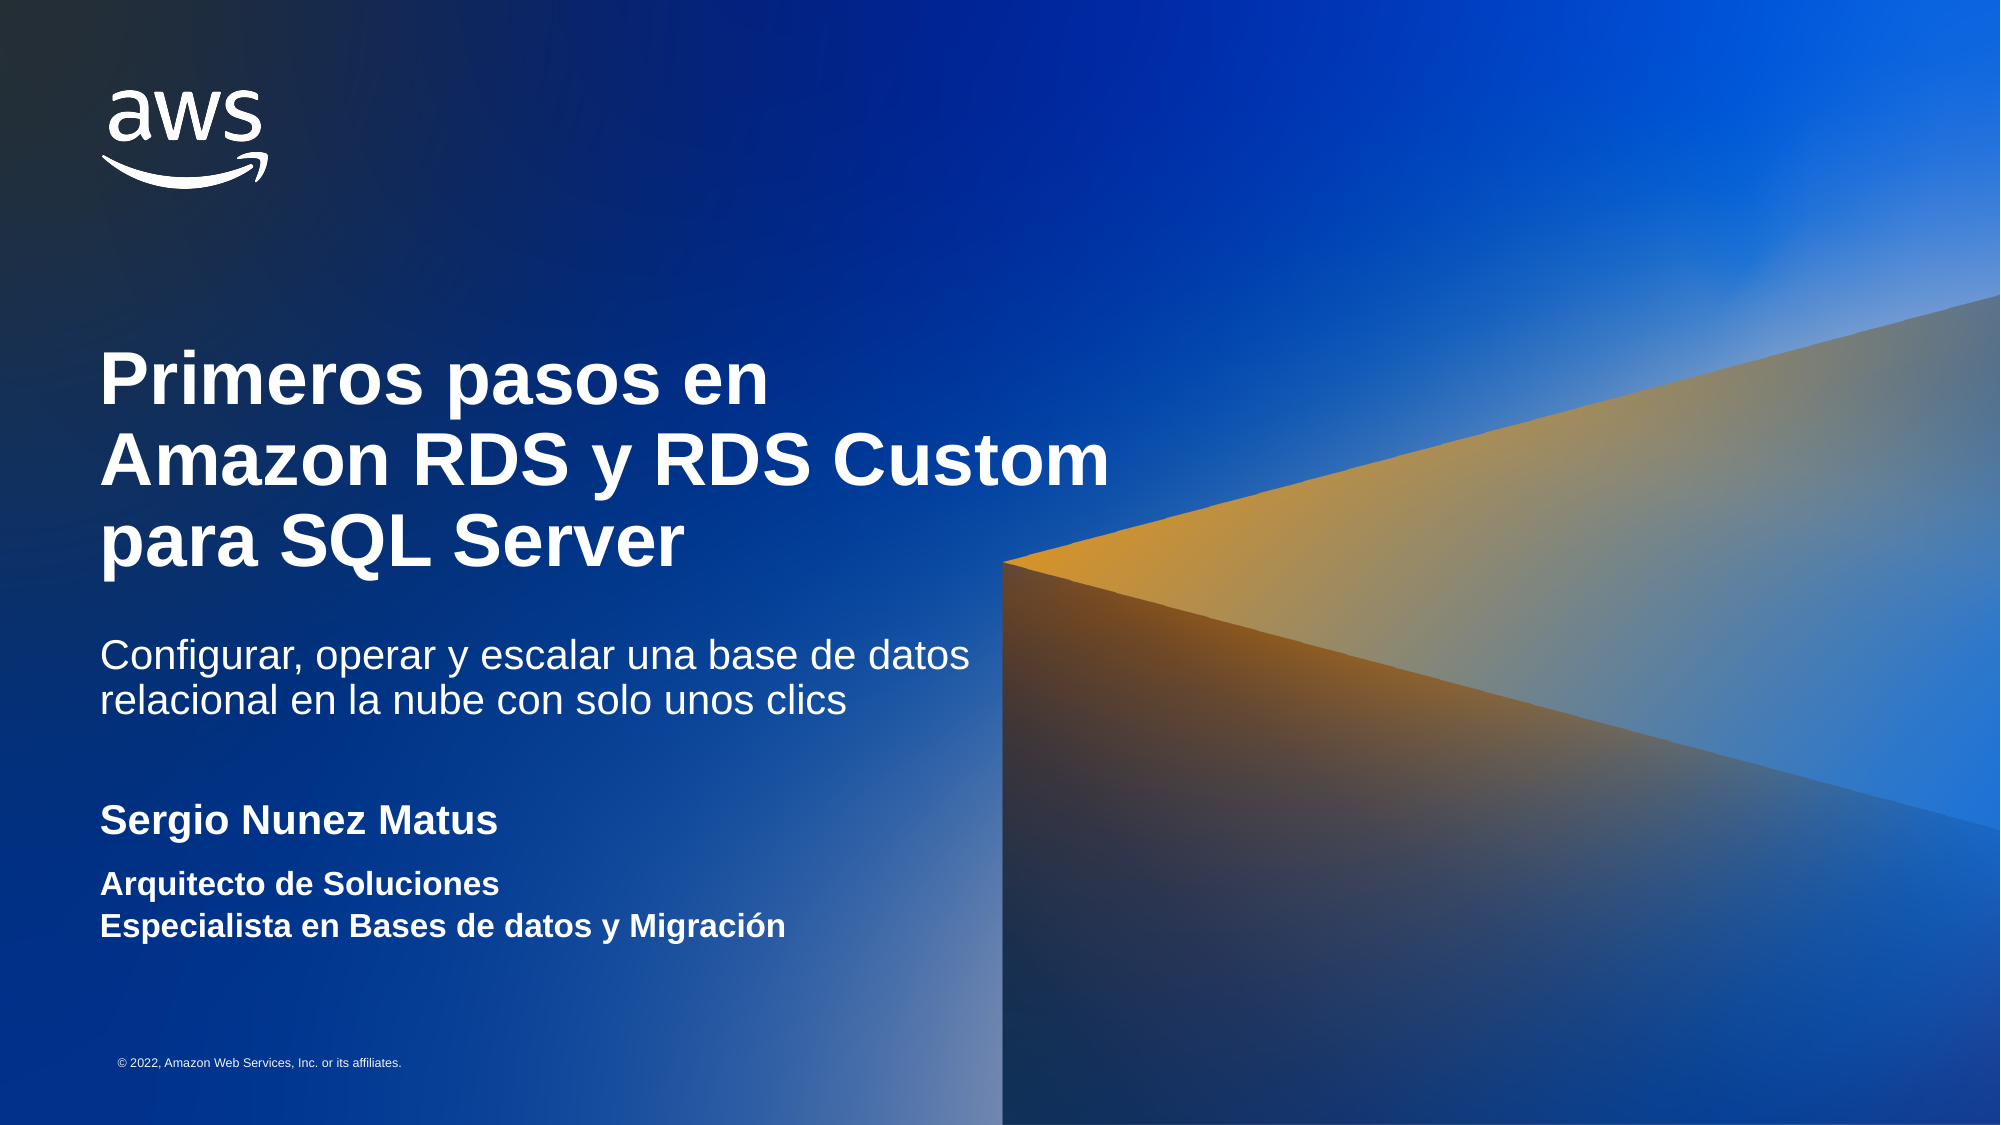

# Primeros pasos en Amazon RDS y RDS Custom para SQL Server
Configurar, operar y escalar una base de datos relacional en la nube con solo unos clics
Sergio Nunez Matus

Arquitecto de Soluciones
Especialista en Bases de datos y Migración